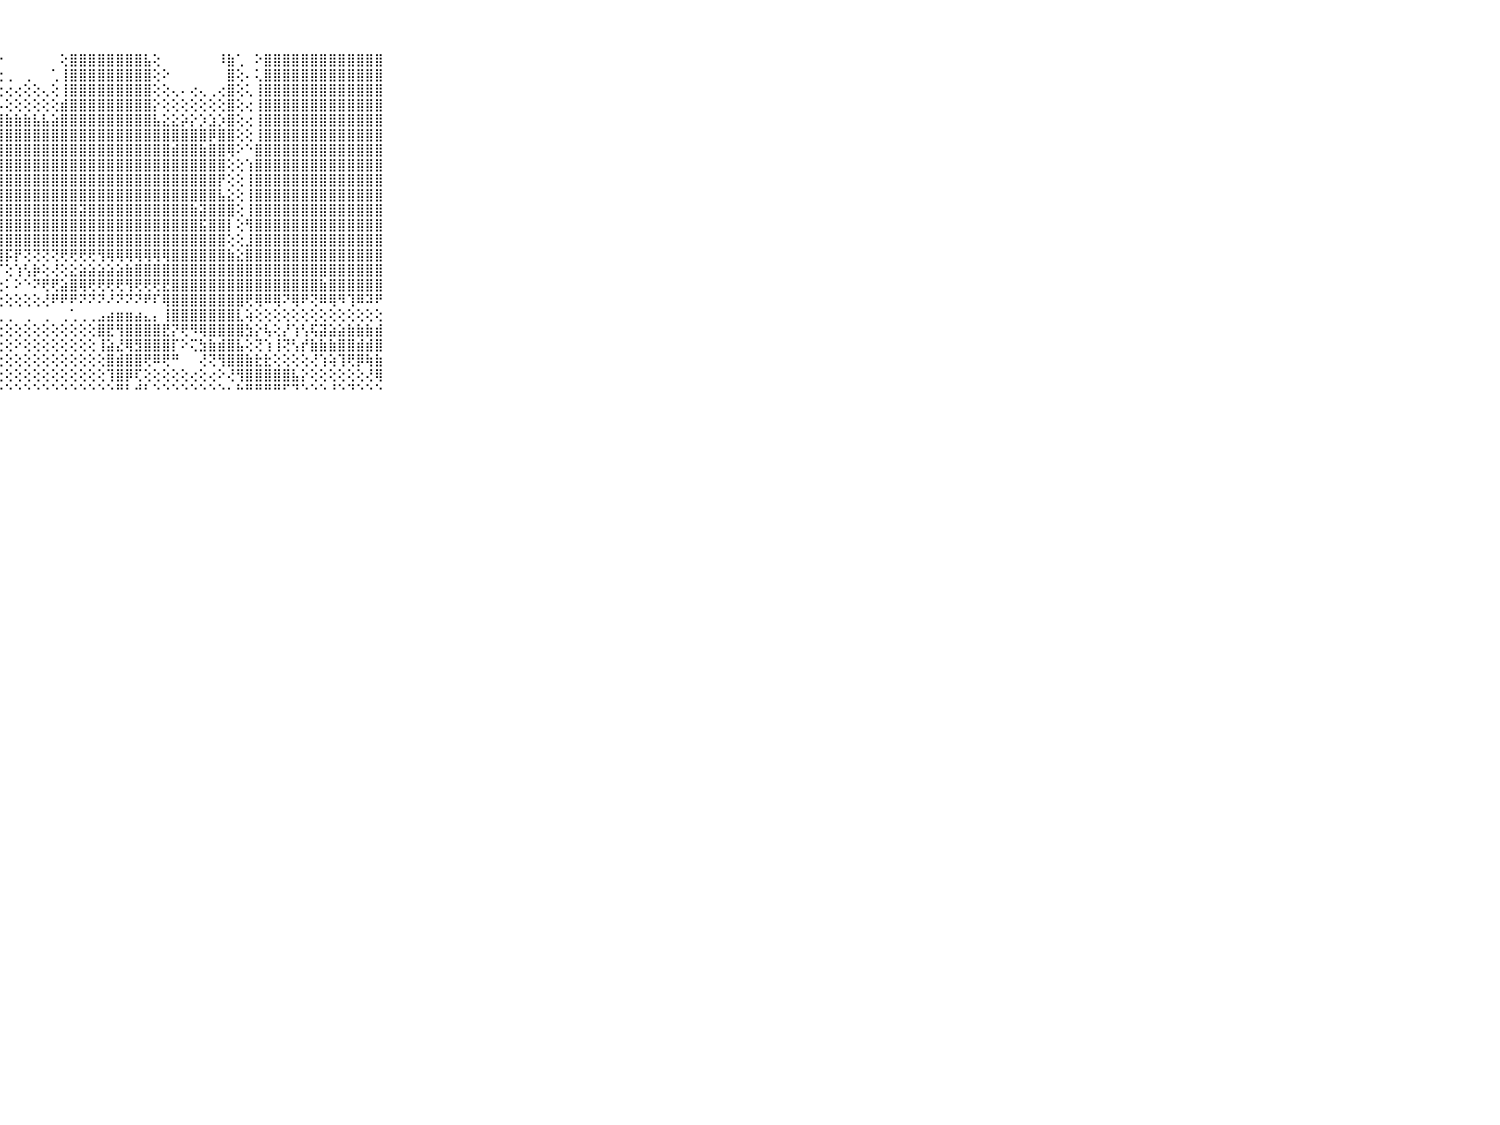

⠀⠀⠀⠀⠀⠀⠀⠀⠀⠀⠀⢸⢿⣏⣿⣿⣿⣻⣟⣿⣿⣿⣿⣿⣿⣿⣿⠑⠀⠀⠀⠀⠀⠀⢕⣿⣿⣿⣿⣿⣿⣿⣿⣧⢕⠀⠀⠀⠀⠀⠀⠸⣷⢁⠀⠕⣿⣿⣿⣿⣿⣿⣿⣿⣿⣿⣿⣿⣿⠀⠀⠀⠀⠀⠀⠀⠀⠀⠀⠀⠀
⠀⠀⠀⠀⠀⠀⠀⠀⠀⠀⠀⢑⢿⡿⡿⣿⣿⣿⣿⣿⣿⣿⣿⣿⣿⣿⣿⢕⢀⠀⢀⠀⠀⢁⢸⣿⣿⣿⣿⣿⣿⣿⣿⣿⢕⠕⠀⠀⠀⠀⠀⠀⣿⢕⠄⢅⣿⣿⣿⣿⣿⣿⣿⣿⣿⣿⣿⣿⣿⠀⠀⠀⠀⠀⠀⠀⠀⠀⠀⠀⠀
⠀⠀⠀⠀⠀⠀⠀⠀⠀⠀⠀⢸⢿⣿⣿⣿⣿⣿⣿⣿⣿⣿⣿⣿⣿⣿⣿⢕⢔⢔⢕⢕⢄⢕⢸⣿⣿⣿⣿⣿⣿⣿⣿⣿⢕⢕⢄⠄⢔⢄⢀⢔⣿⢕⢅⢸⣿⣿⣿⣿⣿⣿⣿⣿⣿⣿⣿⣿⣿⠀⠀⠀⠀⠀⠀⠀⠀⠀⠀⠀⠀
⠀⠀⠀⠀⠀⠀⠀⠀⠀⠀⠀⢱⢟⡻⣻⣿⣿⣿⣿⣿⣿⣿⣿⣿⣿⣿⣿⡧⢕⢕⢕⢕⢕⢕⣾⣿⣿⣿⣿⣿⣿⣿⣿⣿⡕⢕⢕⢕⢕⢕⢕⢕⣿⢕⢔⢸⣿⣿⣿⣿⣿⣿⣿⣿⣿⣿⣿⣿⣿⠀⠀⠀⠀⠀⠀⠀⠀⠀⠀⠀⠀
⠀⠀⠀⠀⠀⠀⠀⠀⠀⠀⠀⢱⣿⣿⣿⣿⣿⣿⣿⣿⣿⣿⣿⣿⣿⣿⣿⣿⣷⣷⣷⣧⣧⣵⣿⣿⣿⣿⣿⣿⣿⣿⣿⣿⣧⣕⣕⡵⡕⡱⣱⡱⣿⢕⢔⢸⣿⣿⣿⣿⣿⣿⣿⣿⣿⣿⣿⣿⣿⠀⠀⠀⠀⠀⠀⠀⠀⠀⠀⠀⠀
⠀⠀⠀⠀⠀⠀⠀⠀⠀⠀⠀⢸⣿⣿⣿⣿⣿⣿⣿⣿⣿⣿⣿⣿⣿⣿⣿⣿⣿⣿⣿⣿⣿⣿⣿⣿⣿⣿⣿⣿⣿⣿⣿⣿⣿⣿⣿⣿⣿⣿⡿⣿⣿⢕⢕⢸⣿⣿⣿⣿⣿⣿⣿⣿⣿⣿⣿⣿⣿⠀⠀⠀⠀⠀⠀⠀⠀⠀⠀⠀⠀
⠀⠀⠀⠀⠀⠀⠀⠀⠀⠀⠀⢸⣿⣿⣿⣿⣿⡿⡿⣿⣿⢿⣿⡿⢿⣿⣿⣿⣿⣿⣿⣿⣿⣿⣿⣿⣿⣿⣿⣿⣿⣿⣿⣿⣿⣿⣾⣿⣿⣷⣿⣿⢿⠕⠑⣿⣿⣿⣿⣿⣿⣿⣿⣿⣿⣿⣿⣿⣿⠀⠀⠀⠀⠀⠀⠀⠀⠀⠀⠀⠀
⠀⠀⠀⠀⠀⠀⠀⠀⠀⠀⠀⢸⣿⣿⣿⣿⣷⣿⣿⣿⣿⣿⣿⣿⣿⣿⣿⣿⣿⣿⣿⣿⣿⣿⣿⣿⣿⣿⣿⣿⣿⣿⣿⣿⣿⣿⣿⣿⣿⣿⣿⣿⢕⢕⢱⣿⣿⣿⣿⣿⣿⣿⣿⣿⣿⣿⣿⣿⣿⠀⠀⠀⠀⠀⠀⠀⠀⠀⠀⠀⠀
⠀⠀⠀⠀⠀⠀⠀⠀⠀⠀⠀⢸⣿⣿⣿⣿⣿⣿⣿⣿⣿⣿⣿⣿⣿⣿⣿⣿⣿⣿⣿⣿⣿⣿⣿⣿⣿⣿⣿⣿⣿⣿⣿⣿⣿⣿⣿⣿⣿⣿⣿⡟⢕⢕⢸⣿⣿⣿⣿⣿⣿⣿⣿⣿⣿⣿⣿⣿⣿⠀⠀⠀⠀⠀⠀⠀⠀⠀⠀⠀⠀
⠀⠀⠀⠀⠀⠀⠀⠀⠀⠀⠀⢜⢟⢟⣿⣿⣿⣿⣿⣿⣿⣿⣿⣿⣿⣿⣿⣿⣿⣿⣿⣿⣿⣿⣿⣿⣿⣿⣿⣿⣿⣿⣿⣿⣿⣿⣿⣿⣿⣿⣿⣧⣕⢕⢸⣿⣿⣿⣿⣿⣿⣿⣿⣿⣿⣿⣿⣿⣿⠀⠀⠀⠀⠀⠀⠀⠀⠀⠀⠀⠀
⠀⠀⠀⠀⠀⠀⠀⠀⠀⠀⠀⢸⣷⣮⣿⣿⣿⣿⣿⣿⣿⣿⣿⣿⣿⣿⣿⣿⣿⣿⣿⣿⣿⣿⣿⣿⣽⣿⣿⣿⣿⣿⣿⣿⣿⣿⣿⣿⣷⣽⣿⣿⣿⢕⢸⣿⣿⣿⣿⣿⣿⣿⣿⣿⣿⣿⣿⣿⣿⠀⠀⠀⠀⠀⠀⠀⠀⠀⠀⠀⠀
⠀⠀⠀⠀⠀⠀⠀⠀⠀⠀⠀⢸⣿⣿⣿⣿⣿⣿⣿⣿⣿⣿⣿⣿⣿⣿⣿⣿⣿⣿⣿⣿⣿⣿⣿⣿⣿⣿⣿⣿⣿⣿⣿⣿⣿⣿⣿⣿⣿⣯⣿⣿⡇⢕⢻⣿⣿⣿⣿⣿⣿⣿⣿⣿⣿⣿⣿⣿⣿⠀⠀⠀⠀⠀⠀⠀⠀⠀⠀⠀⠀
⠀⠀⠀⠀⠀⠀⠀⠀⠀⠀⠀⢸⣿⣿⣿⣿⣿⣿⣿⣿⣿⣿⡿⣿⣿⣿⣿⣿⣿⣿⣿⣿⣿⣿⣿⣿⣿⣿⣿⣿⣿⣿⣿⣿⣿⣿⣿⣿⣿⣿⣿⣿⢕⢕⣸⣿⣿⣿⣿⣿⣿⣿⣿⣿⣿⣿⣿⣿⣿⠀⠀⠀⠀⠀⠀⠀⠀⠀⠀⠀⠀
⠀⠀⠀⠀⠀⠀⠀⠀⠀⠀⠀⢸⣿⣿⣿⣿⣿⣿⣿⣿⣿⣿⣿⣿⣿⣿⣿⣿⡯⡟⢝⢝⢝⢝⢟⢟⢟⢟⢻⢿⢿⢿⢿⢿⢿⢿⣿⣿⣿⣿⣿⣿⣷⣕⣿⣿⣿⣿⣿⣿⣿⣿⣿⣿⣿⣿⣿⣿⣿⠀⠀⠀⠀⠀⠀⠀⠀⠀⠀⠀⠀
⠀⠀⠀⠀⠀⠀⠀⠀⠀⠀⠀⢸⣿⣿⣿⣿⣿⣿⣿⣿⣿⣿⣿⣿⣿⣿⣿⡏⢕⢱⢣⡷⢕⢜⢕⣕⣵⣵⣵⣵⣵⣷⣿⣿⣿⣿⣿⣿⣿⣿⣿⣿⣿⣿⣿⣿⣿⣿⣿⣿⣿⣿⣿⣿⣿⣿⣿⣿⣿⠀⠀⠀⠀⠀⠀⠀⠀⠀⠀⠀⠀
⠀⠀⠀⠀⠀⠀⠀⠀⠀⠀⠀⢸⣿⣿⢻⣿⣿⣿⣿⣿⣿⣽⣹⣯⣿⣿⢏⢕⠅⠕⠑⠝⢟⢟⣵⣿⢿⢟⢟⢟⢟⢻⢟⢟⢟⣟⣿⣿⣿⣿⣿⣿⣿⣿⣿⣿⣿⣿⣿⣿⣿⣿⣷⣿⣿⣿⣿⣿⣿⠀⠀⠀⠀⠀⠀⠀⠀⠀⠀⠀⠀
⠀⠀⠀⠀⠀⠀⠀⠀⠀⠀⠀⠘⢿⢿⢟⢻⢿⡿⢿⢿⢟⡿⢇⢽⣿⢏⢕⢕⢕⢕⢕⢕⢜⠟⠟⠟⠝⠝⠝⠜⠝⠝⠝⠟⠏⢿⣿⣿⣿⣿⣿⣿⣿⣿⢟⢿⠿⢿⠝⢿⠟⢝⠿⢿⠻⢹⠿⠽⠟⠀⠀⠀⠀⠀⠀⠀⠀⠀⠀⠀⠀
⠀⠀⠀⠀⠀⠀⠀⠀⠀⠀⠀⠀⠁⢅⠀⠀⢄⢔⢄⢀⠄⠀⠀⠀⠐⠀⢀⢀⢀⠀⢀⠀⢀⠀⢀⢁⢀⢀⣠⣴⣶⣶⣴⣄⡄⢸⣿⣿⣿⣿⣿⣿⣿⣇⢵⢕⢕⢕⢕⢕⢕⢕⢕⢕⢕⢕⢕⢕⢕⠀⠀⠀⠀⠀⠀⠀⠀⠀⠀⠀⠀
⠀⠀⠀⠀⠀⠀⠀⠀⠀⠀⠀⠀⢀⢕⢐⢕⢕⢕⢕⢕⢅⠕⢕⢕⢕⢕⢕⢕⢕⢕⢕⢕⢕⢕⢕⢕⢕⢕⣿⣟⢻⣿⣿⣿⣿⣟⡝⢟⠻⢿⣿⣿⣿⣿⣳⡕⢧⢕⡜⢱⢣⢯⣽⣵⣵⣷⣷⣷⣾⠀⠀⠀⠀⠀⠀⠀⠀⠀⠀⠀⠀
⠀⠀⠀⠀⠀⠀⠀⠀⠀⠀⠀⠀⢕⢔⢕⢕⢕⢕⢕⢕⢕⢕⢕⢕⢕⢕⢕⢕⢕⠕⢕⢕⢕⢕⢕⢕⢕⢕⢸⣵⣜⢿⣻⣿⣿⣿⡏⠕⢍⣳⣷⣾⣿⣧⢕⢝⢱⢸⢝⢣⡞⣷⣷⣷⣿⣿⣾⣾⣿⠀⠀⠀⠀⠀⠀⠀⠀⠀⠀⠀⠀
⠀⠀⠀⠀⠀⠀⠀⠀⠀⠀⠀⠀⢕⢕⢕⢕⢕⢕⢕⢕⢕⢕⢕⢕⢕⢕⢕⢕⢕⢕⢕⢕⢕⢕⢕⢕⢕⢕⢕⣿⣾⣿⣿⢟⠿⢟⠛⠀⠀⢜⢝⢻⣿⣿⣷⣗⣗⢕⢕⢕⢕⢜⢱⢵⢹⢟⡿⢷⣷⠀⠀⠀⠀⠀⠀⠀⠀⠀⠀⠀⠀
⠀⠀⠀⠀⠀⠀⠀⠀⠀⠀⠀⠀⢕⢕⢕⢕⢕⢕⢕⢕⢕⢕⢕⢕⢕⢕⢕⢕⢕⢕⢕⢕⢕⢕⢕⢕⢕⢕⢕⢹⣿⡿⢏⢕⢕⢕⢕⢕⢔⢕⢔⠕⢜⢻⣿⣿⣿⣿⣿⣧⡕⢕⢕⢕⢕⢕⢕⢜⢿⠀⠀⠀⠀⠀⠀⠀⠀⠀⠀⠀⠀
⠀⠀⠀⠀⠀⠀⠀⠀⠀⠀⠀⠀⠑⠑⠑⠑⠑⠑⠑⠑⠑⠑⠑⠑⠑⠑⠑⠑⠑⠑⠑⠑⠑⠑⠑⠑⠑⠑⠑⠑⠛⠃⠚⠃⠑⠑⠑⠑⠑⠑⠑⠑⠂⠓⠛⠛⠛⠛⠋⠙⠑⠑⠑⠘⠑⠙⠑⠑⠑⠀⠀⠀⠀⠀⠀⠀⠀⠀⠀⠀⠀